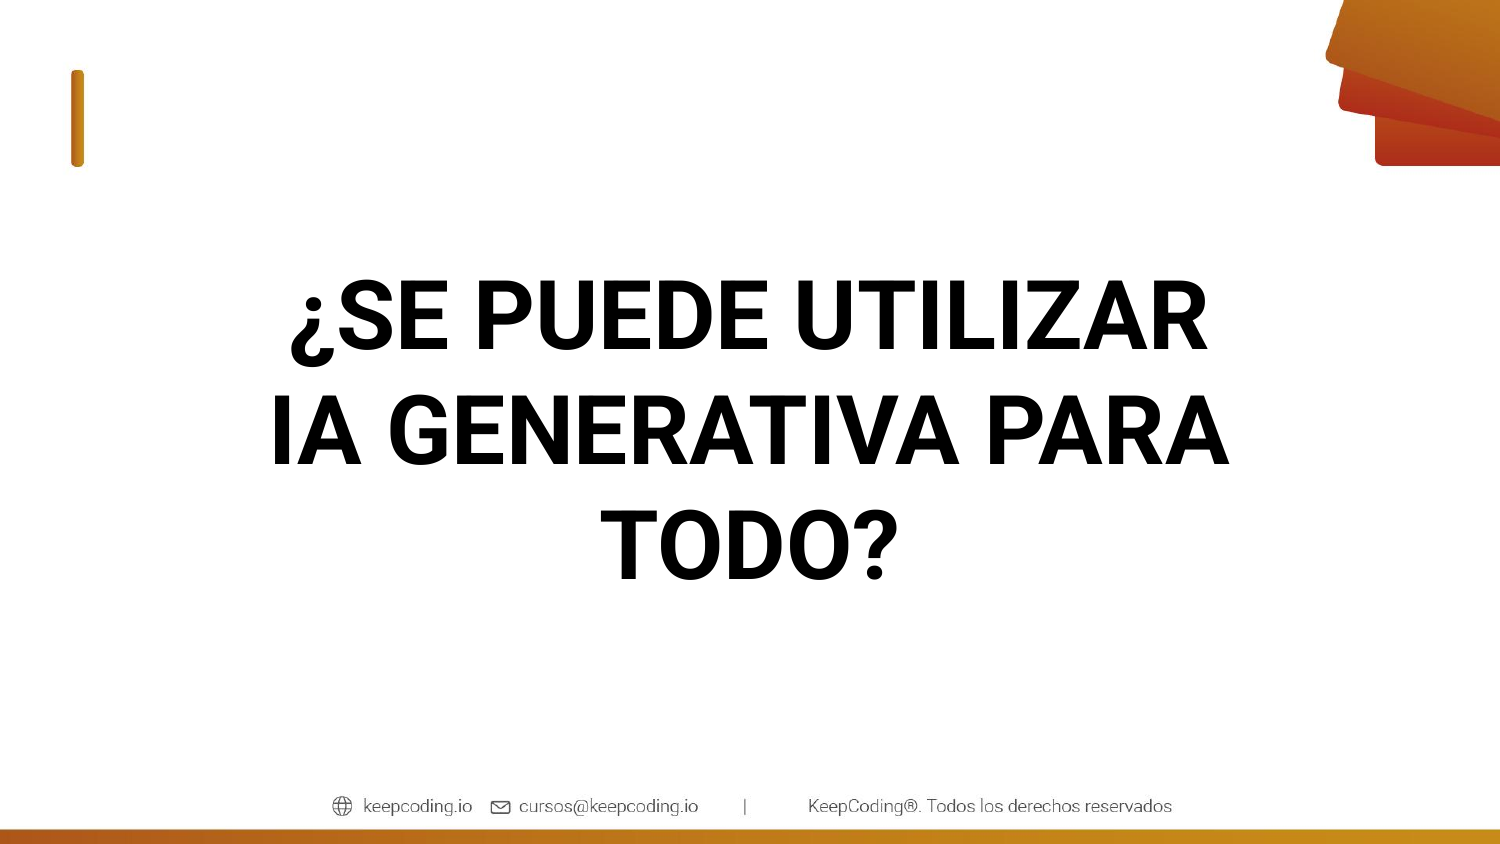

# ¿SE PUEDE UTILIZAR IA GENERATIVA PARA TODO?